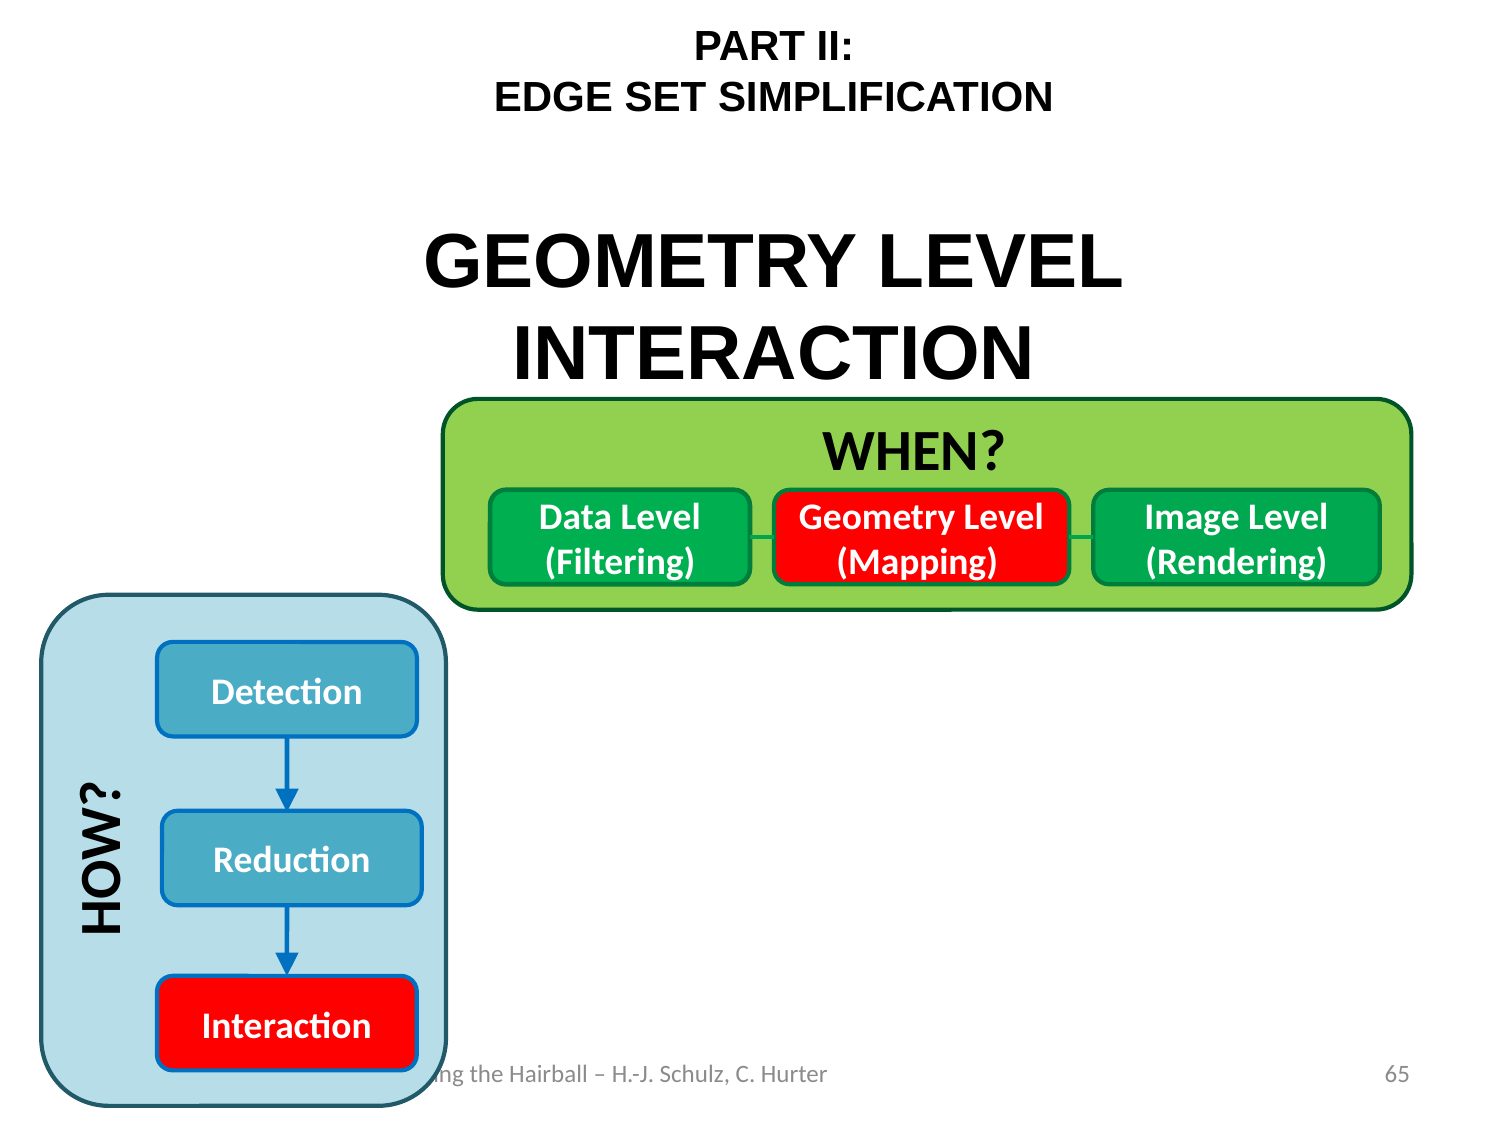

# Part II: EDGE SET SIMPLIFICATION Geometry LeveL Interaction

WHEN?
Data Level (Filtering)
Geometry Level (Mapping)
Image Level
(Rendering)

Detection
Reduction
HOW?
Interaction
VIS Tutorial: Grooming the Hairball – H.-J. Schulz, C. Hurter
65